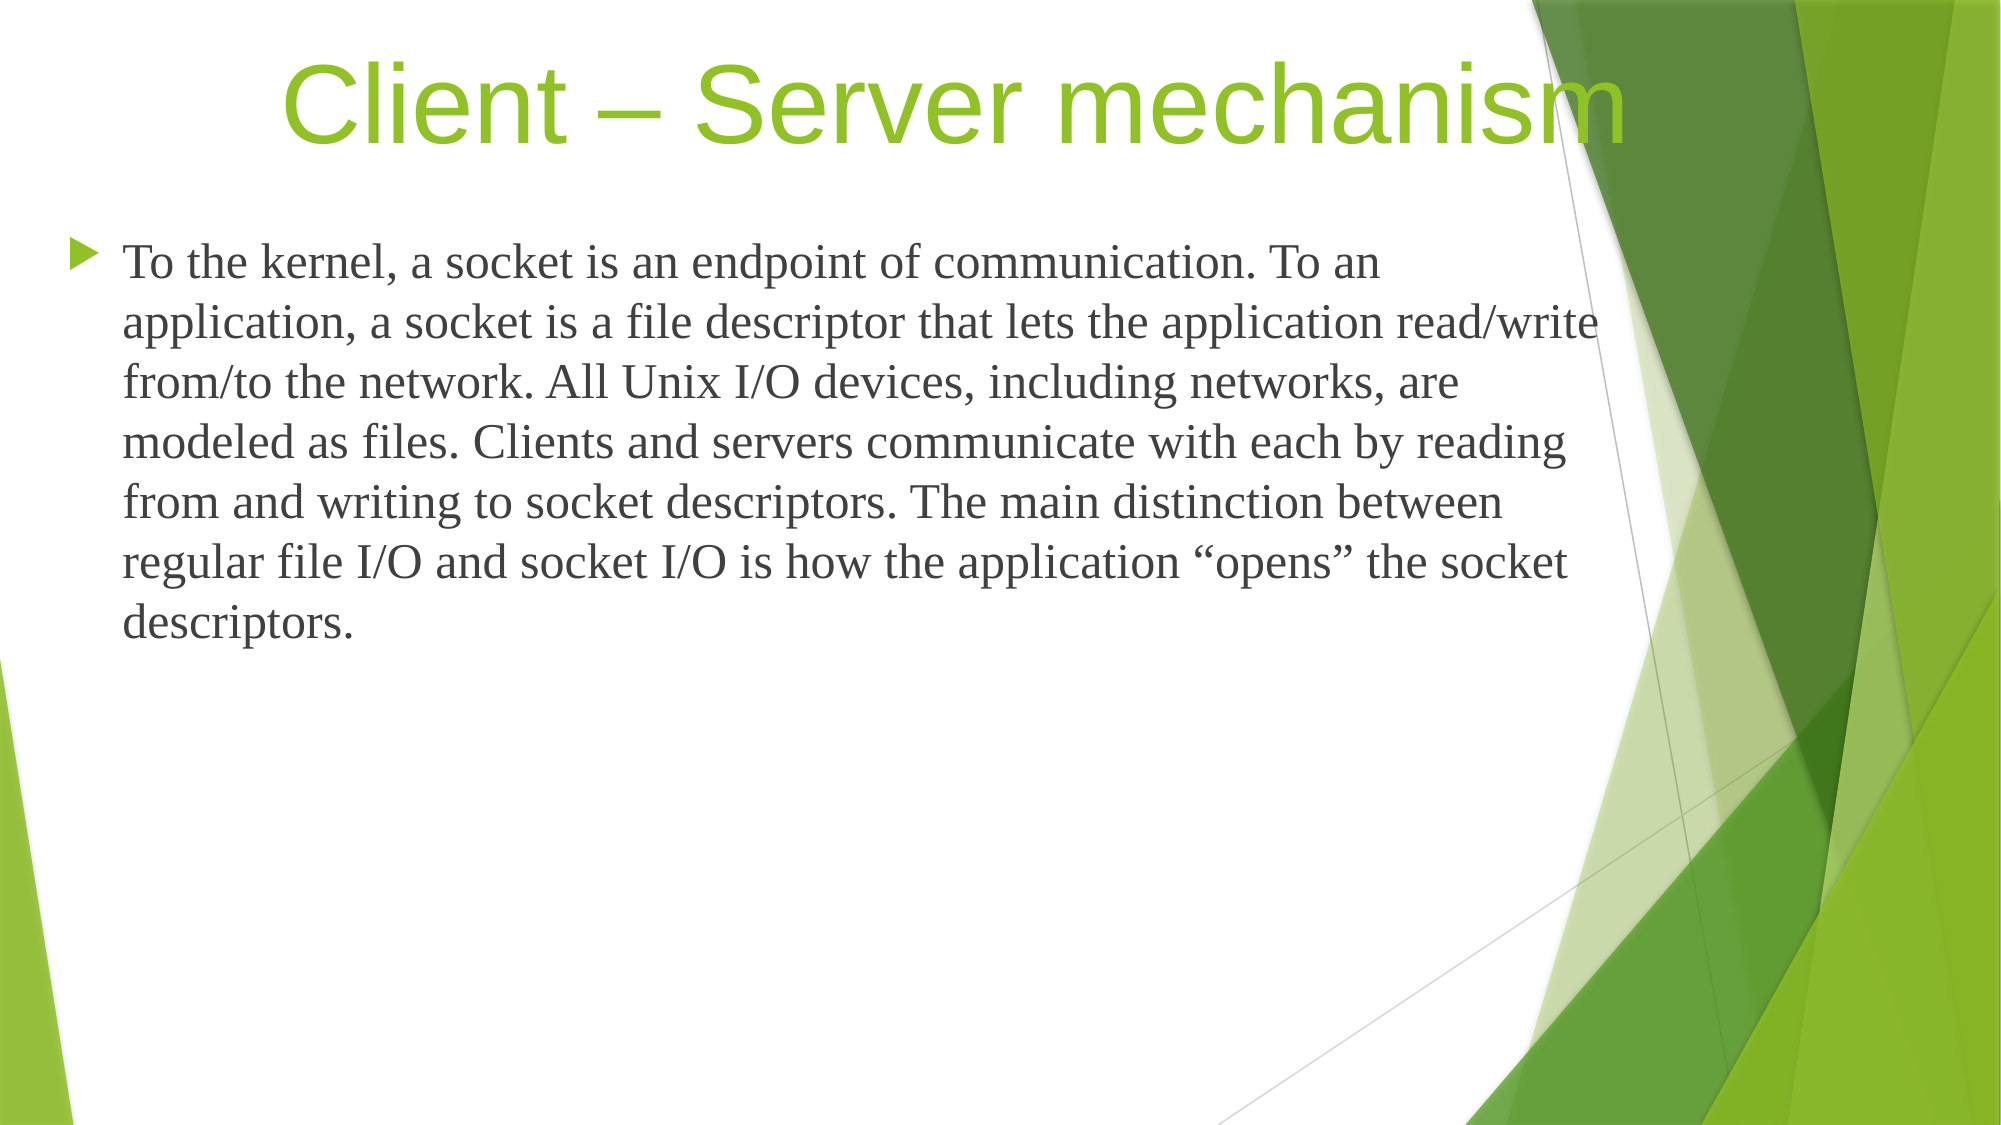

# Client – Server mechanism
To the kernel, a socket is an endpoint of communication. To an application, a socket is a file descriptor that lets the application read/write from/to the network. All Unix I/O devices, including networks, are modeled as files. Clients and servers communicate with each by reading from and writing to socket descriptors. The main distinction between regular file I/O and socket I/O is how the application “opens” the socket descriptors.